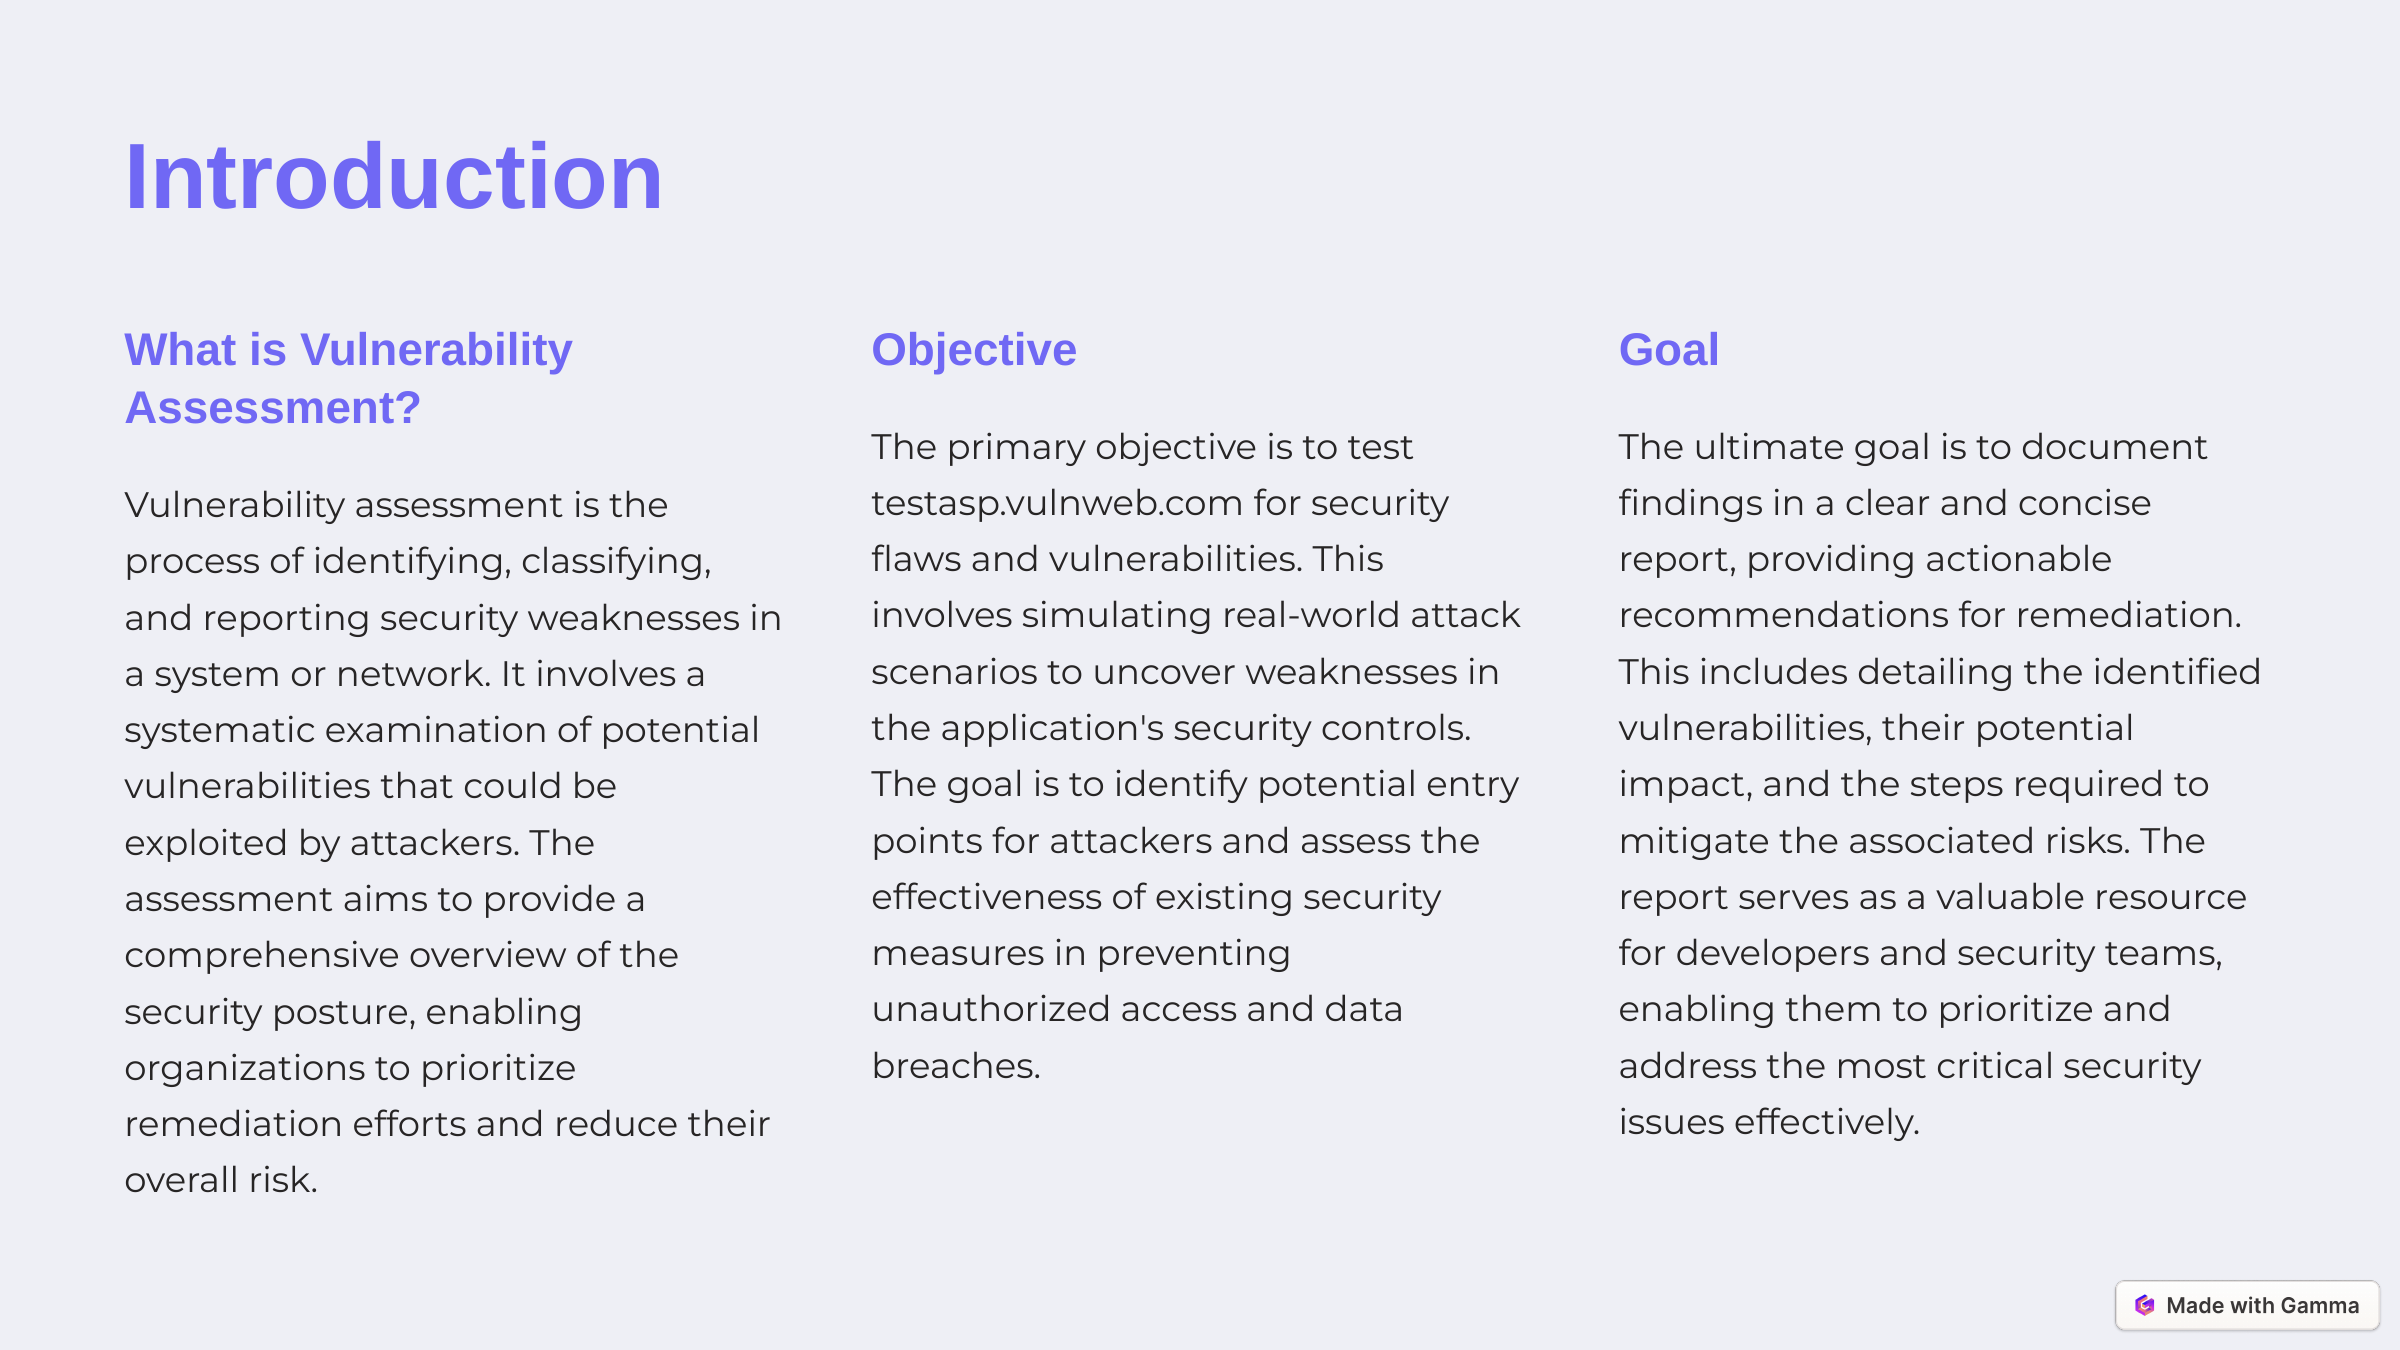

Introduction
What is Vulnerability Assessment?
Objective
Goal
The primary objective is to test testasp.vulnweb.com for security flaws and vulnerabilities. This involves simulating real-world attack scenarios to uncover weaknesses in the application's security controls. The goal is to identify potential entry points for attackers and assess the effectiveness of existing security measures in preventing unauthorized access and data breaches.
The ultimate goal is to document findings in a clear and concise report, providing actionable recommendations for remediation. This includes detailing the identified vulnerabilities, their potential impact, and the steps required to mitigate the associated risks. The report serves as a valuable resource for developers and security teams, enabling them to prioritize and address the most critical security issues effectively.
Vulnerability assessment is the process of identifying, classifying, and reporting security weaknesses in a system or network. It involves a systematic examination of potential vulnerabilities that could be exploited by attackers. The assessment aims to provide a comprehensive overview of the security posture, enabling organizations to prioritize remediation efforts and reduce their overall risk.